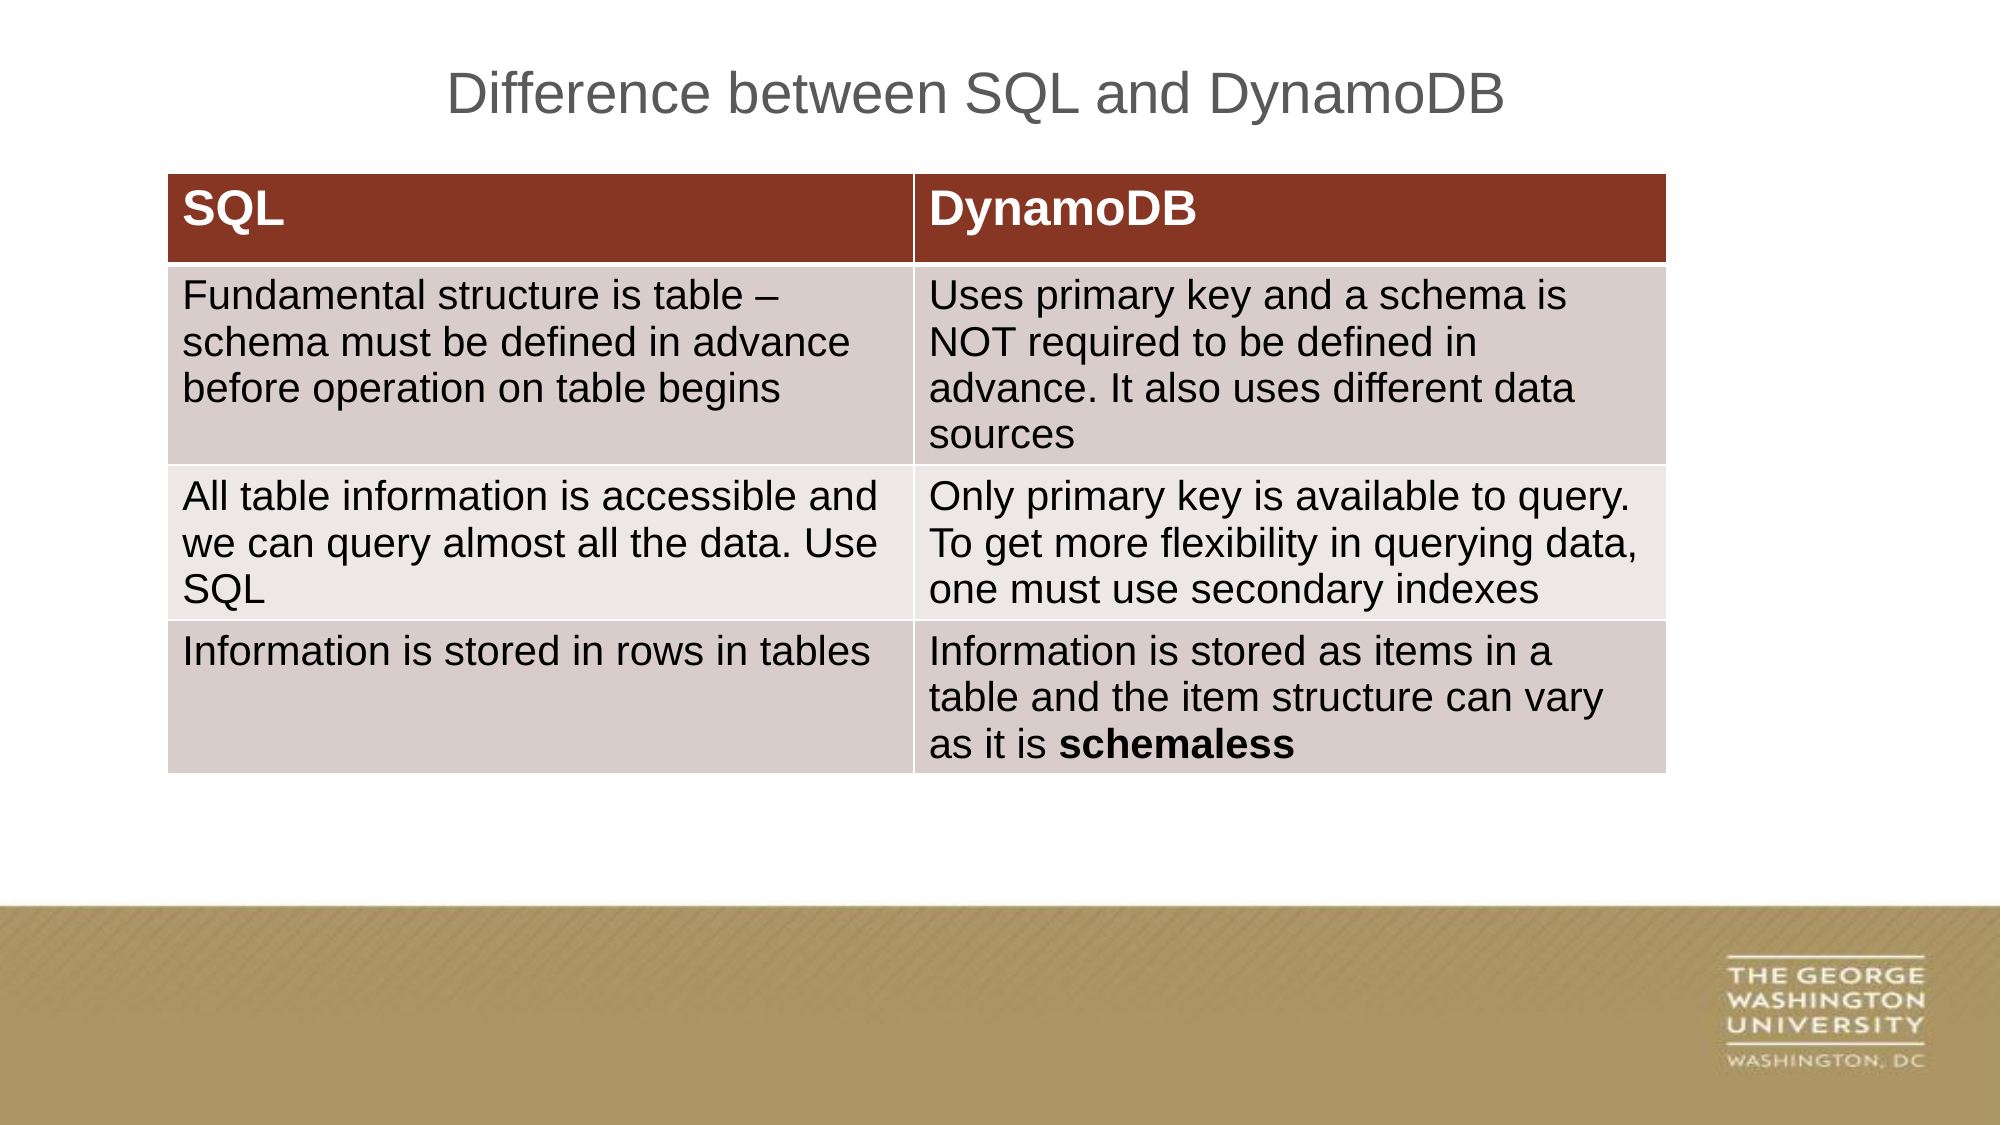

Difference between SQL and DynamoDB

| SQL | DynamoDB |
| --- | --- |
| Fundamental structure is table – schema must be defined in advance before operation on table begins | Uses primary key and a schema is NOT required to be defined in advance. It also uses different data sources |
| All table information is accessible and we can query almost all the data. Use SQL | Only primary key is available to query. To get more flexibility in querying data, one must use secondary indexes |
| Information is stored in rows in tables | Information is stored as items in a table and the item structure can vary as it is schemaless |